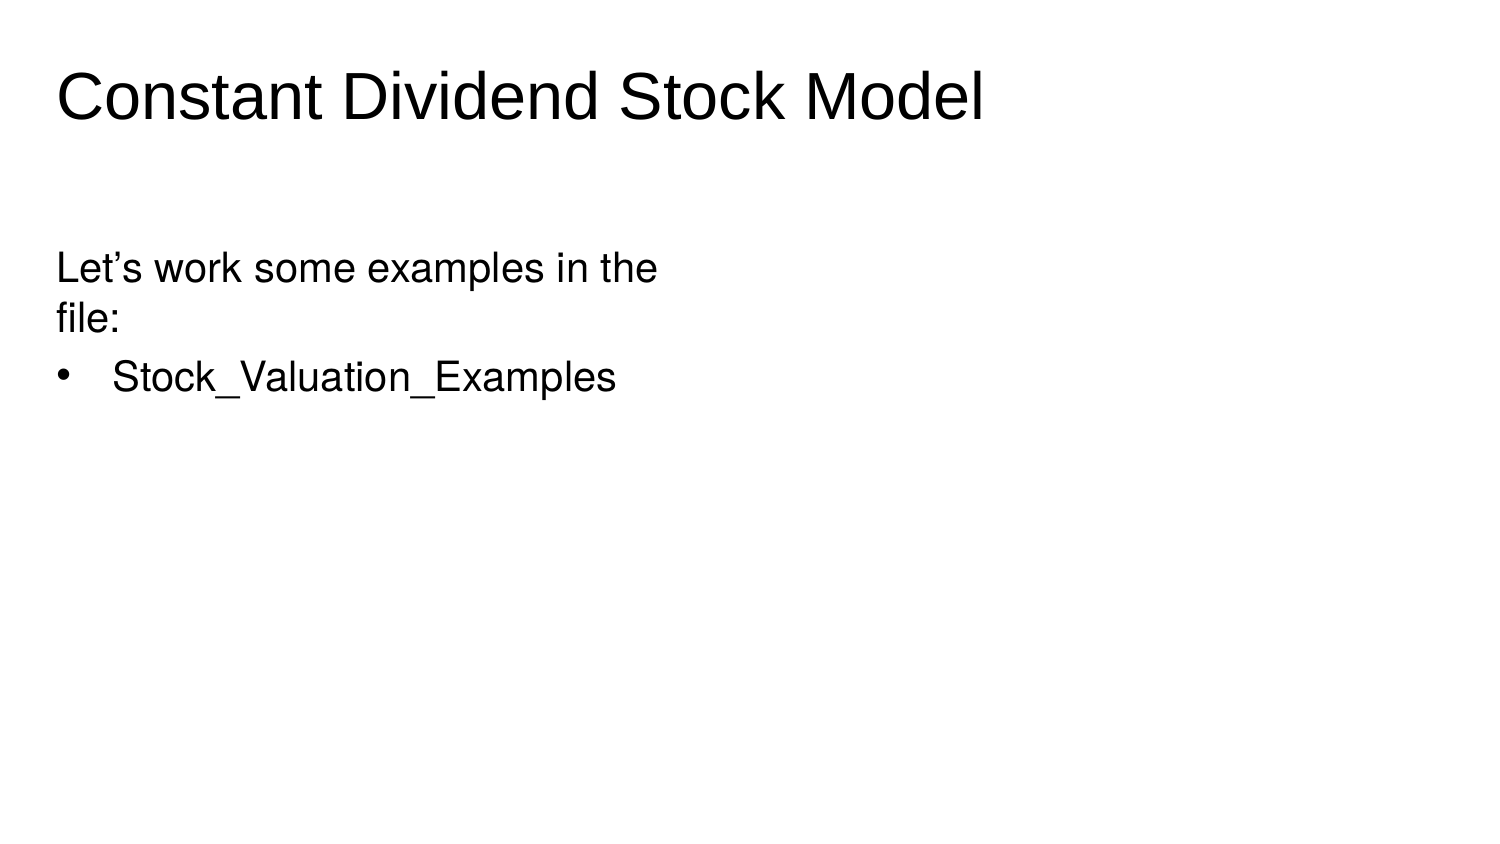

# Constant Dividend Stock Model
Let’s work some examples in the file:
Stock_Valuation_Examples